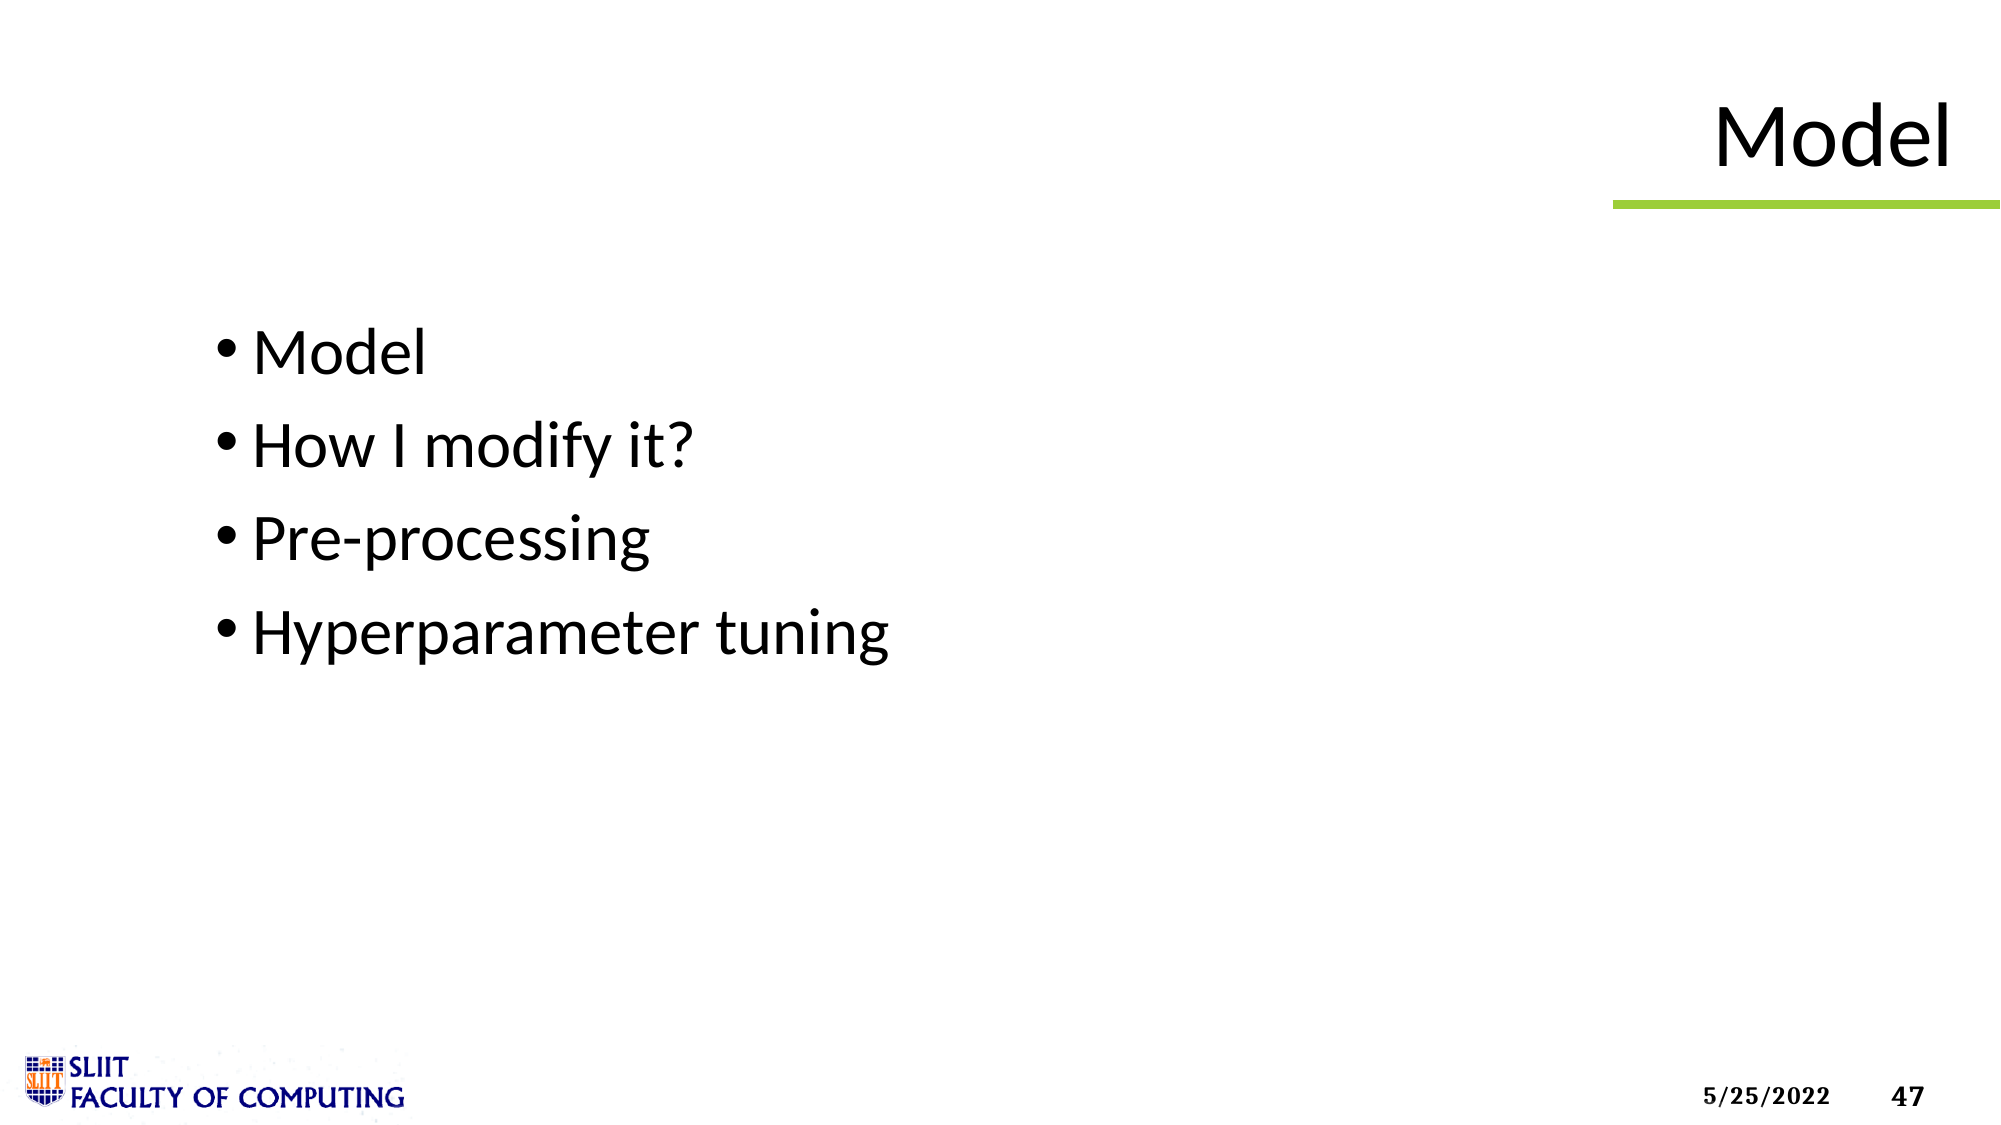

# Model
Model
How I modify it?
Pre-processing
Hyperparameter tuning